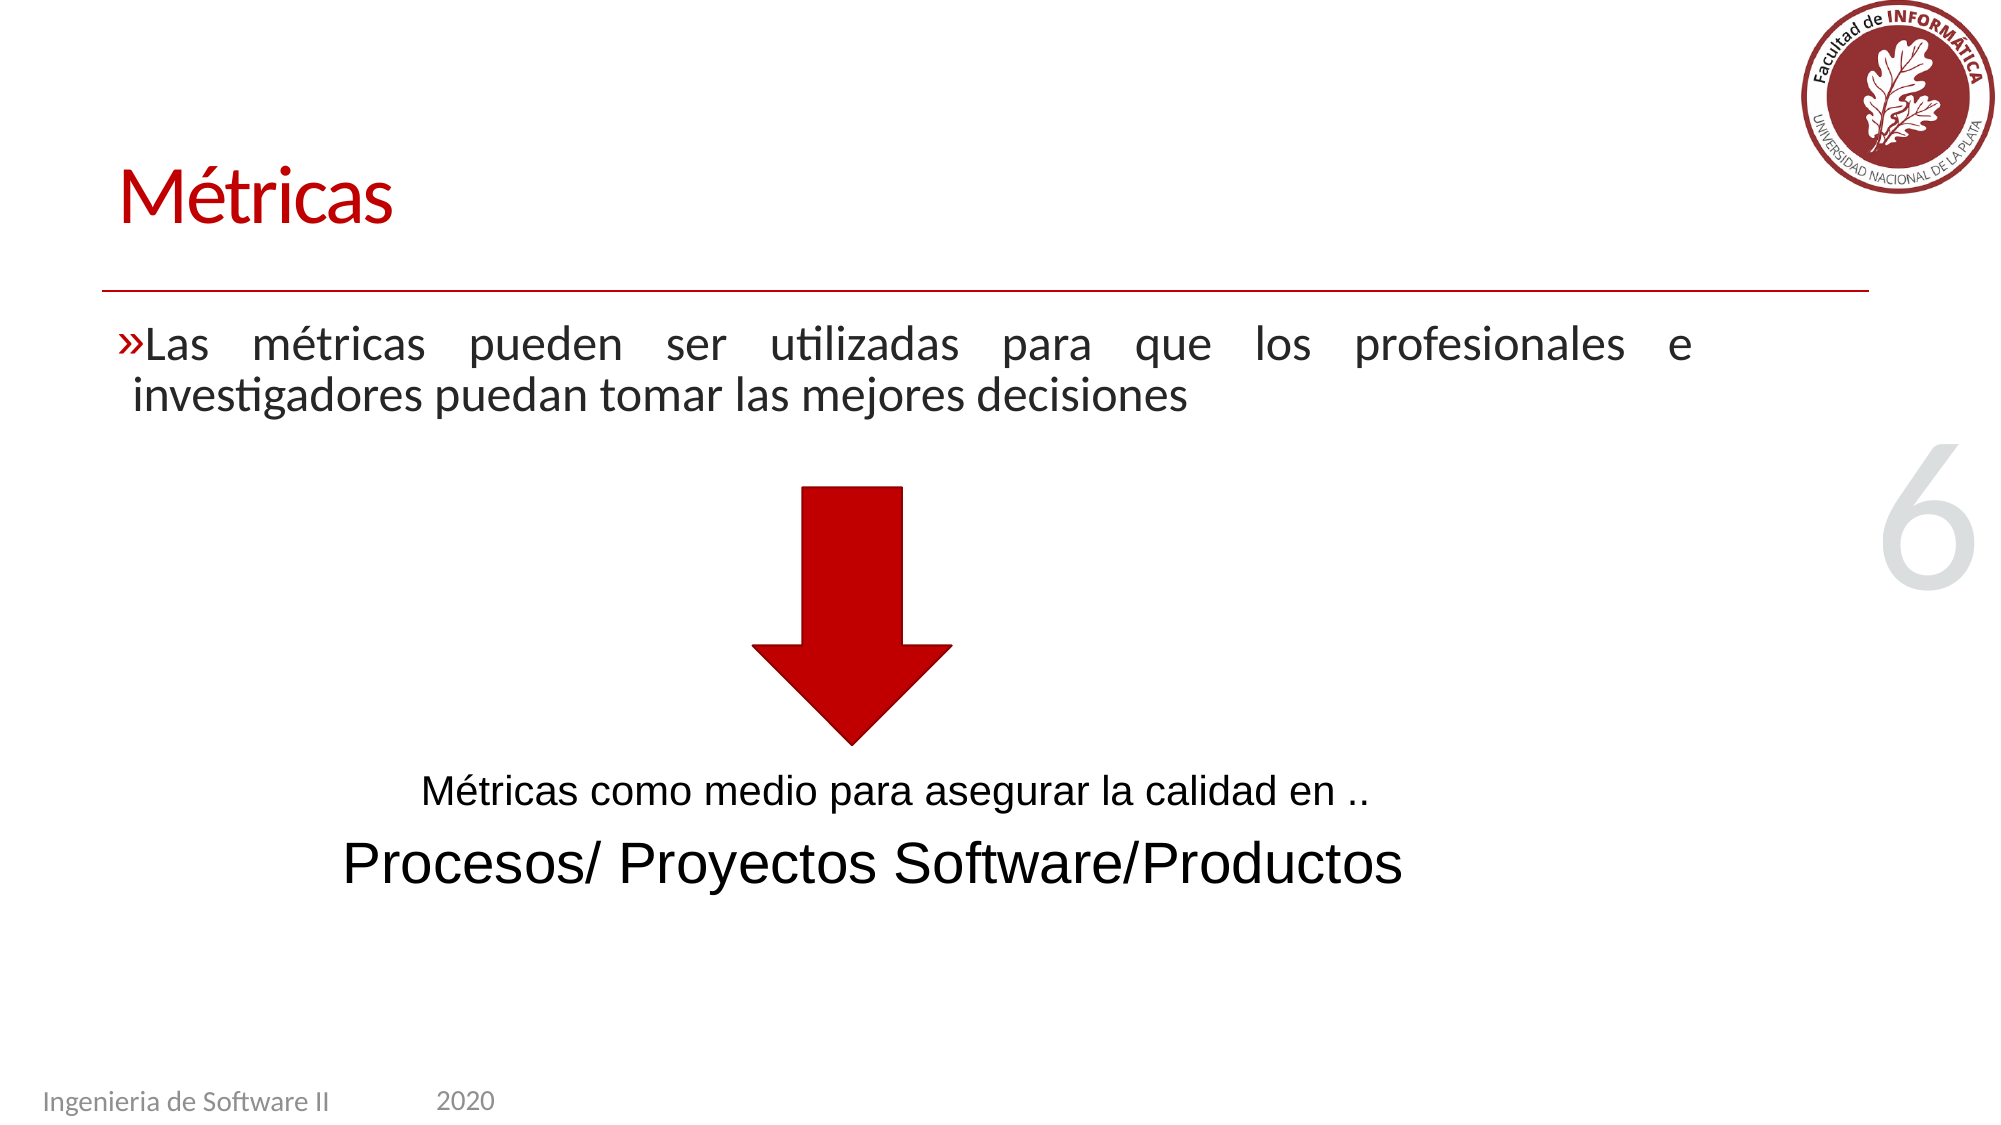

# Métricas

Las métricas pueden ser utilizadas para que los profesionales e investigadores puedan tomar las mejores decisiones

6

	Métricas como medio para asegurar la calidad en ..
Procesos/ Proyectos Software/Productos
2020
Ingenieria de Software II